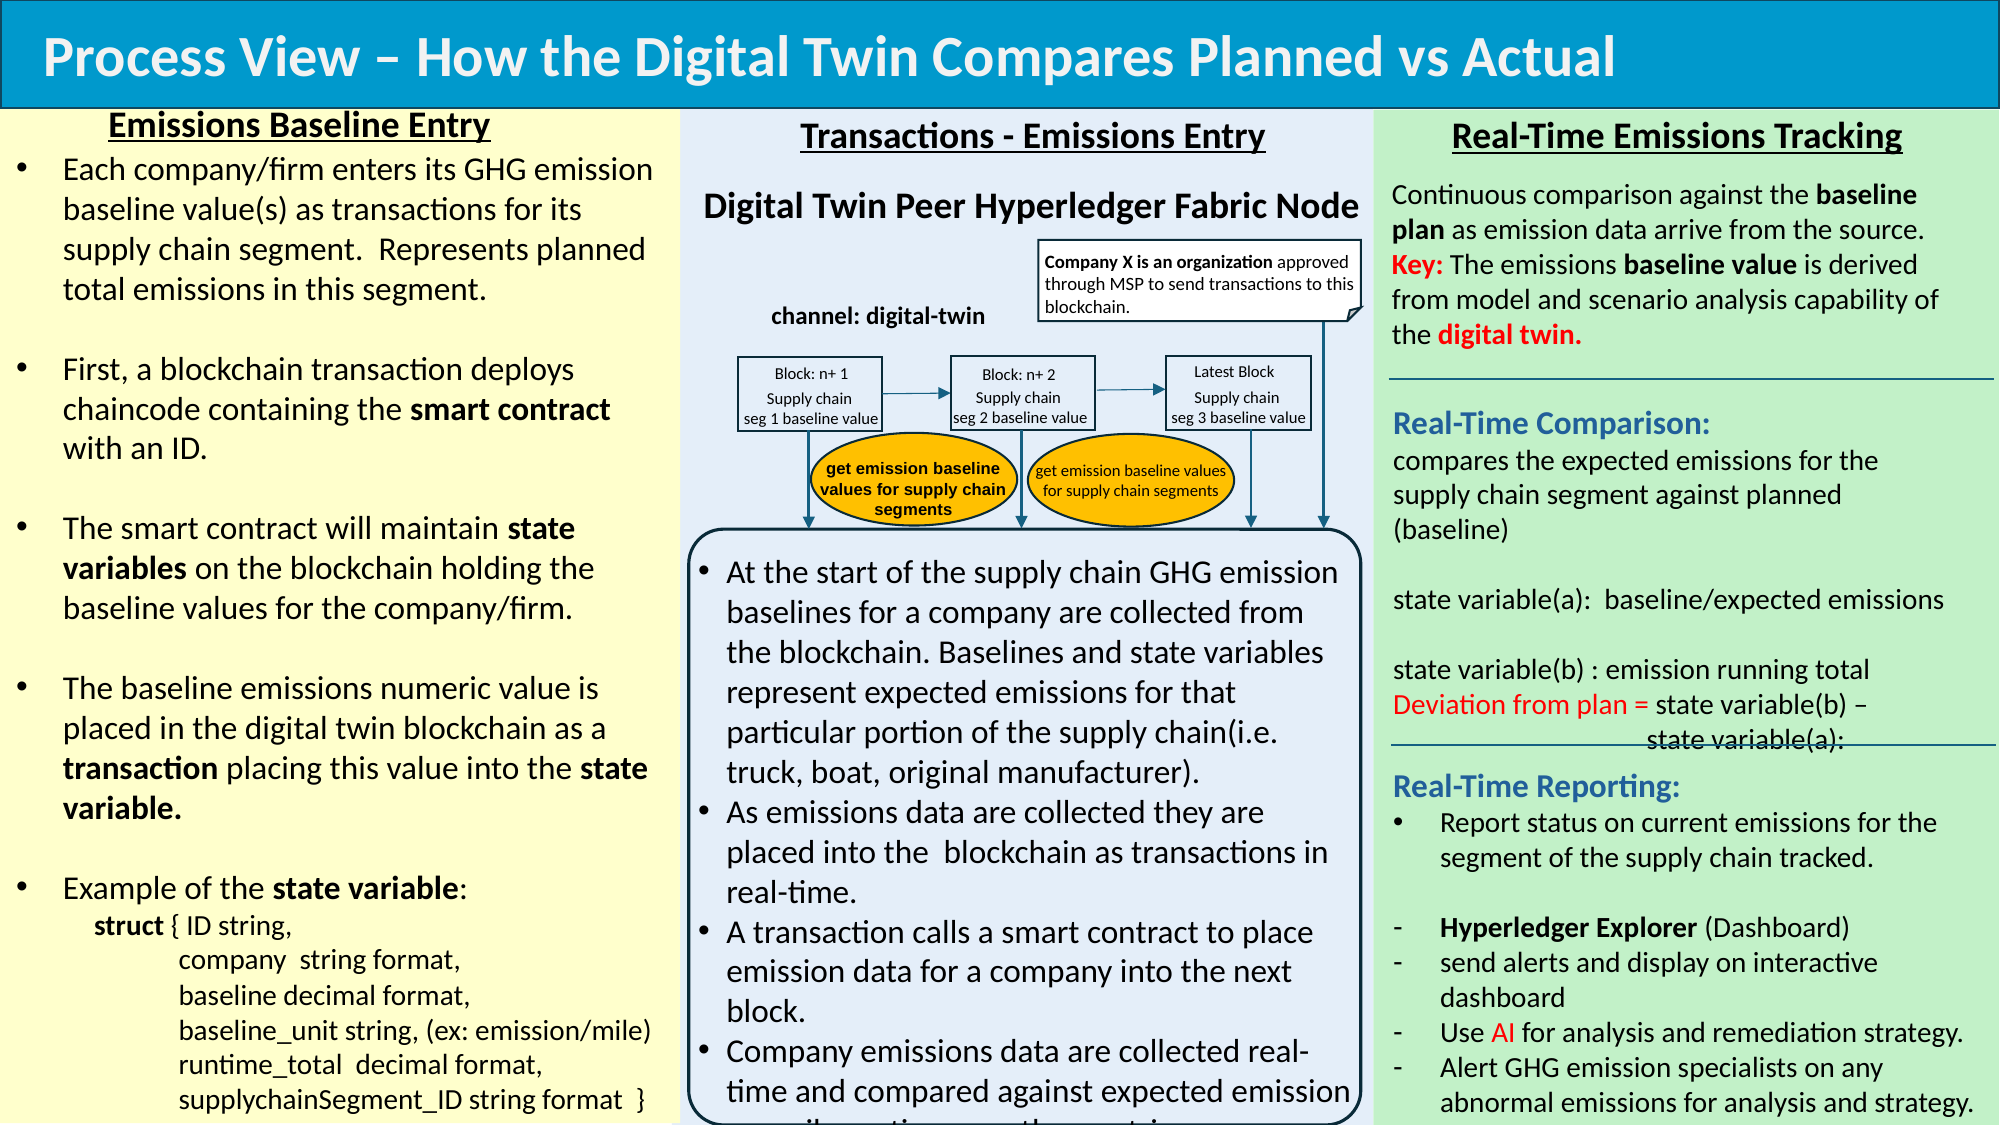

Process View – How the Digital Twin Compares Planned vs Actual

Emissions Baseline Entry
Transactions - Emissions Entry
Real-Time Emissions Tracking

Each company/firm enters its GHG emission baseline value(s) as transactions for its supply chain segment.  Represents planned total emissions in this segment.

First, a blockchain transaction deploys chaincode containing the smart contract with an ID.

The smart contract will maintain state variables on the blockchain holding the baseline values for the company/firm.

The baseline emissions numeric value is placed in the digital twin blockchain as a transaction placing this value into the state variable.

Example of the state variable:
            struct { ID string,
                         company  string format,
                         baseline decimal format,
                         baseline_unit string, (ex: emission/mile)
                         runtime_total  decimal format,
                         supplychainSegment_ID string format  }
Continuous comparison against the baseline
plan as emission data arrive from the source.
Key: The emissions baseline value is derived from model and scenario analysis capability of the digital twin.

Digital Twin Peer Hyperledger Fabric Node

Company X is an organization approved through MSP to send transactions to this blockchain.
channel: digital-twin
Latest Block
Block: n+ 1

Block: n+ 2

Supply chain
seg 2 baseline value
Supply chain
seg 3 baseline value
Supply chain
seg 1 baseline value

get emission baseline values for supply chain segments
get emission baseline values for supply chain segments

Real-Time Comparison:
compares the expected emissions for the supply chain segment against planned (baseline)

state variable(a):  baseline/expected emissions
state variable(b) : emission running total
Deviation from plan = state variable(b) –
                                       state variable(a):

At the start of the supply chain GHG emission baselines for a company are collected from the blockchain. Baselines and state variables represent expected emissions for that particular portion of the supply chain(i.e. truck, boat, original manufacturer).
As emissions data are collected they are placed into the  blockchain as transactions in real-time.
A transaction calls a smart contract to place emission data for a company into the next block.
Company emissions data are collected real-time and compared against expected emission per mile, or time, or other metric.

Real-Time Reporting:
Report status on current emissions for the segment of the supply chain tracked.

Hyperledger Explorer (Dashboard)
send alerts and display on interactive dashboard
Use AI for analysis and remediation strategy.
Alert GHG emission specialists on any abnormal emissions for analysis and strategy.